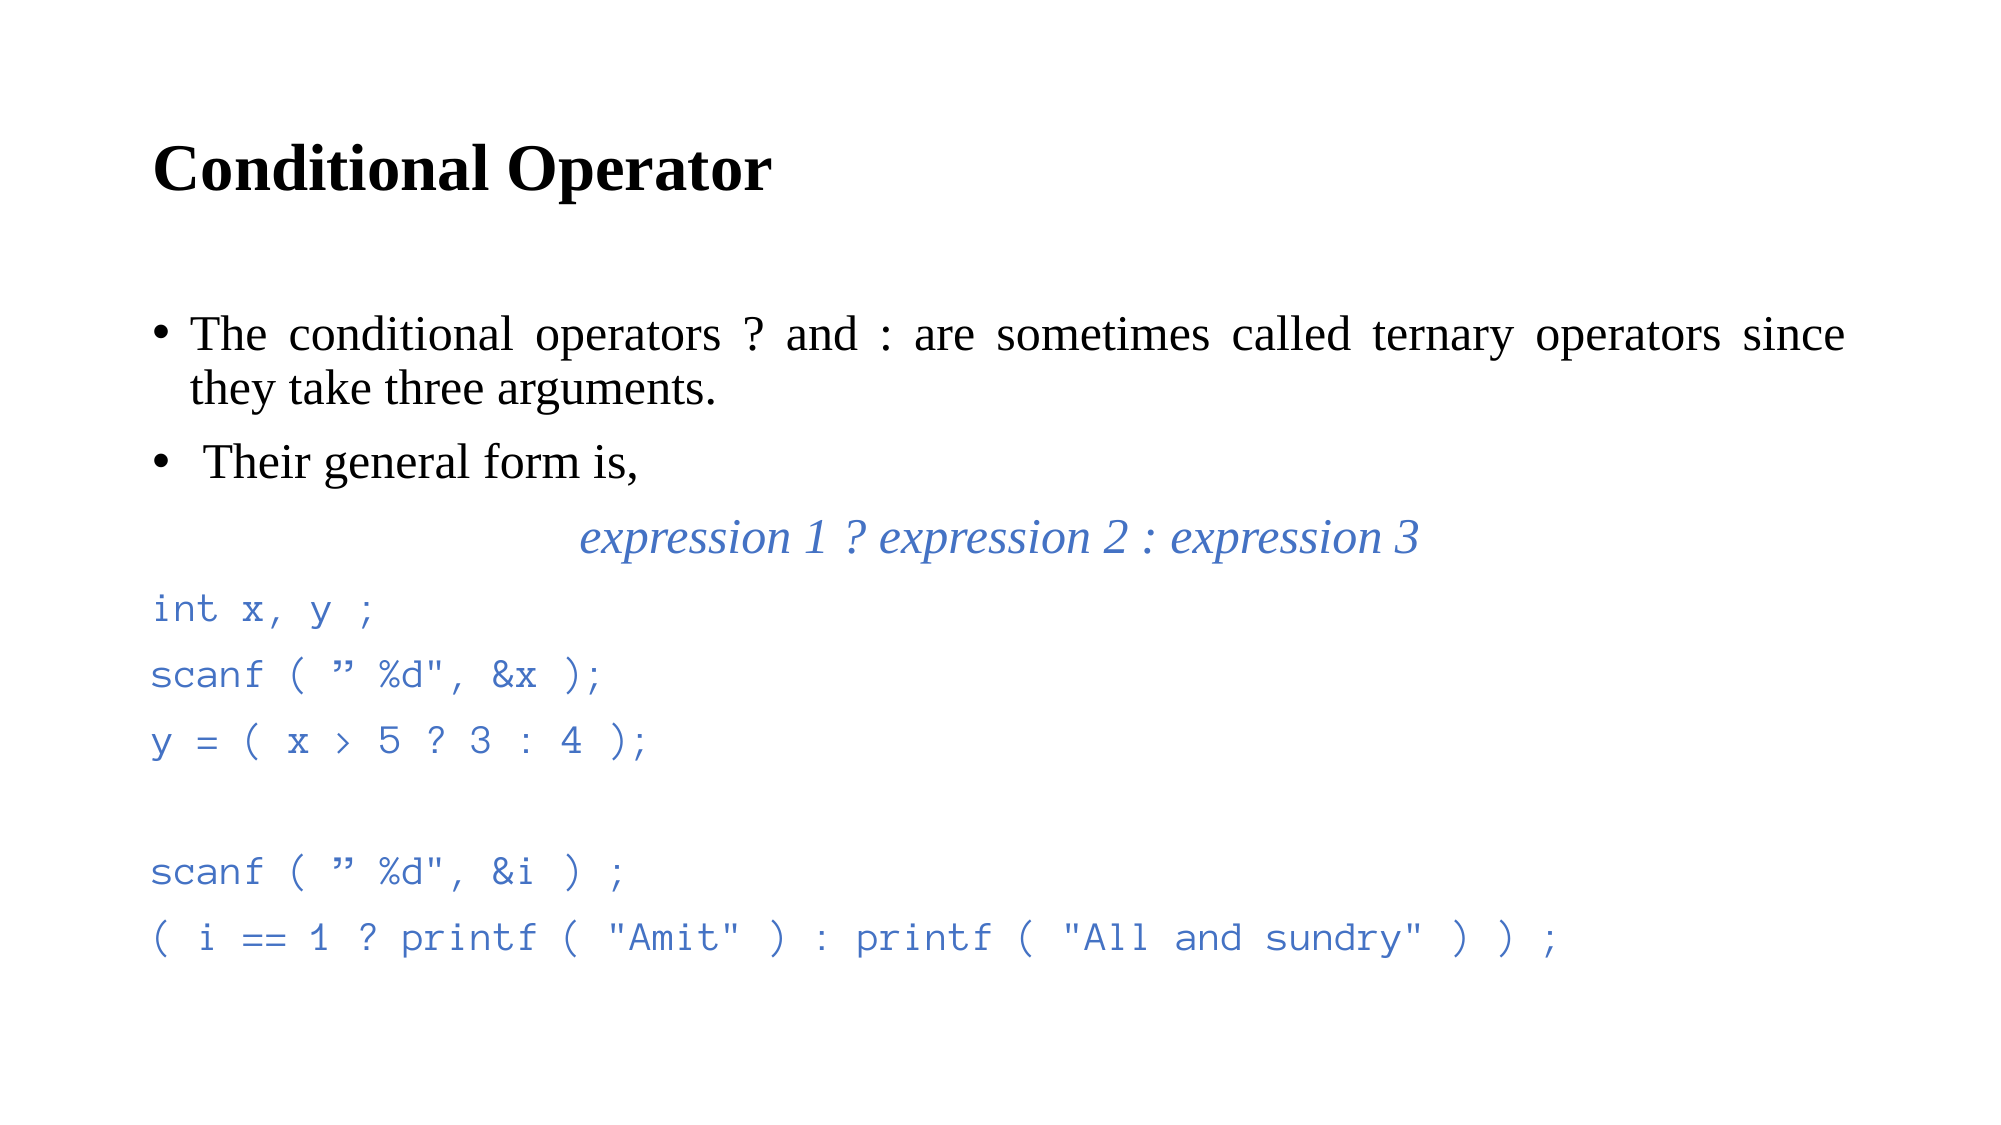

# Conditional Operator
The conditional operators ? and : are sometimes called ternary operators since they take three arguments.
 Their general form is,
expression 1 ? expression 2 : expression 3
int x, y ;
scanf ( ” %d", &x );
y = ( x > 5 ? 3 : 4 );

scanf ( ” %d", &i ) ;
( i == 1 ? printf ( "Amit" ) : printf ( "All and sundry" ) ) ;